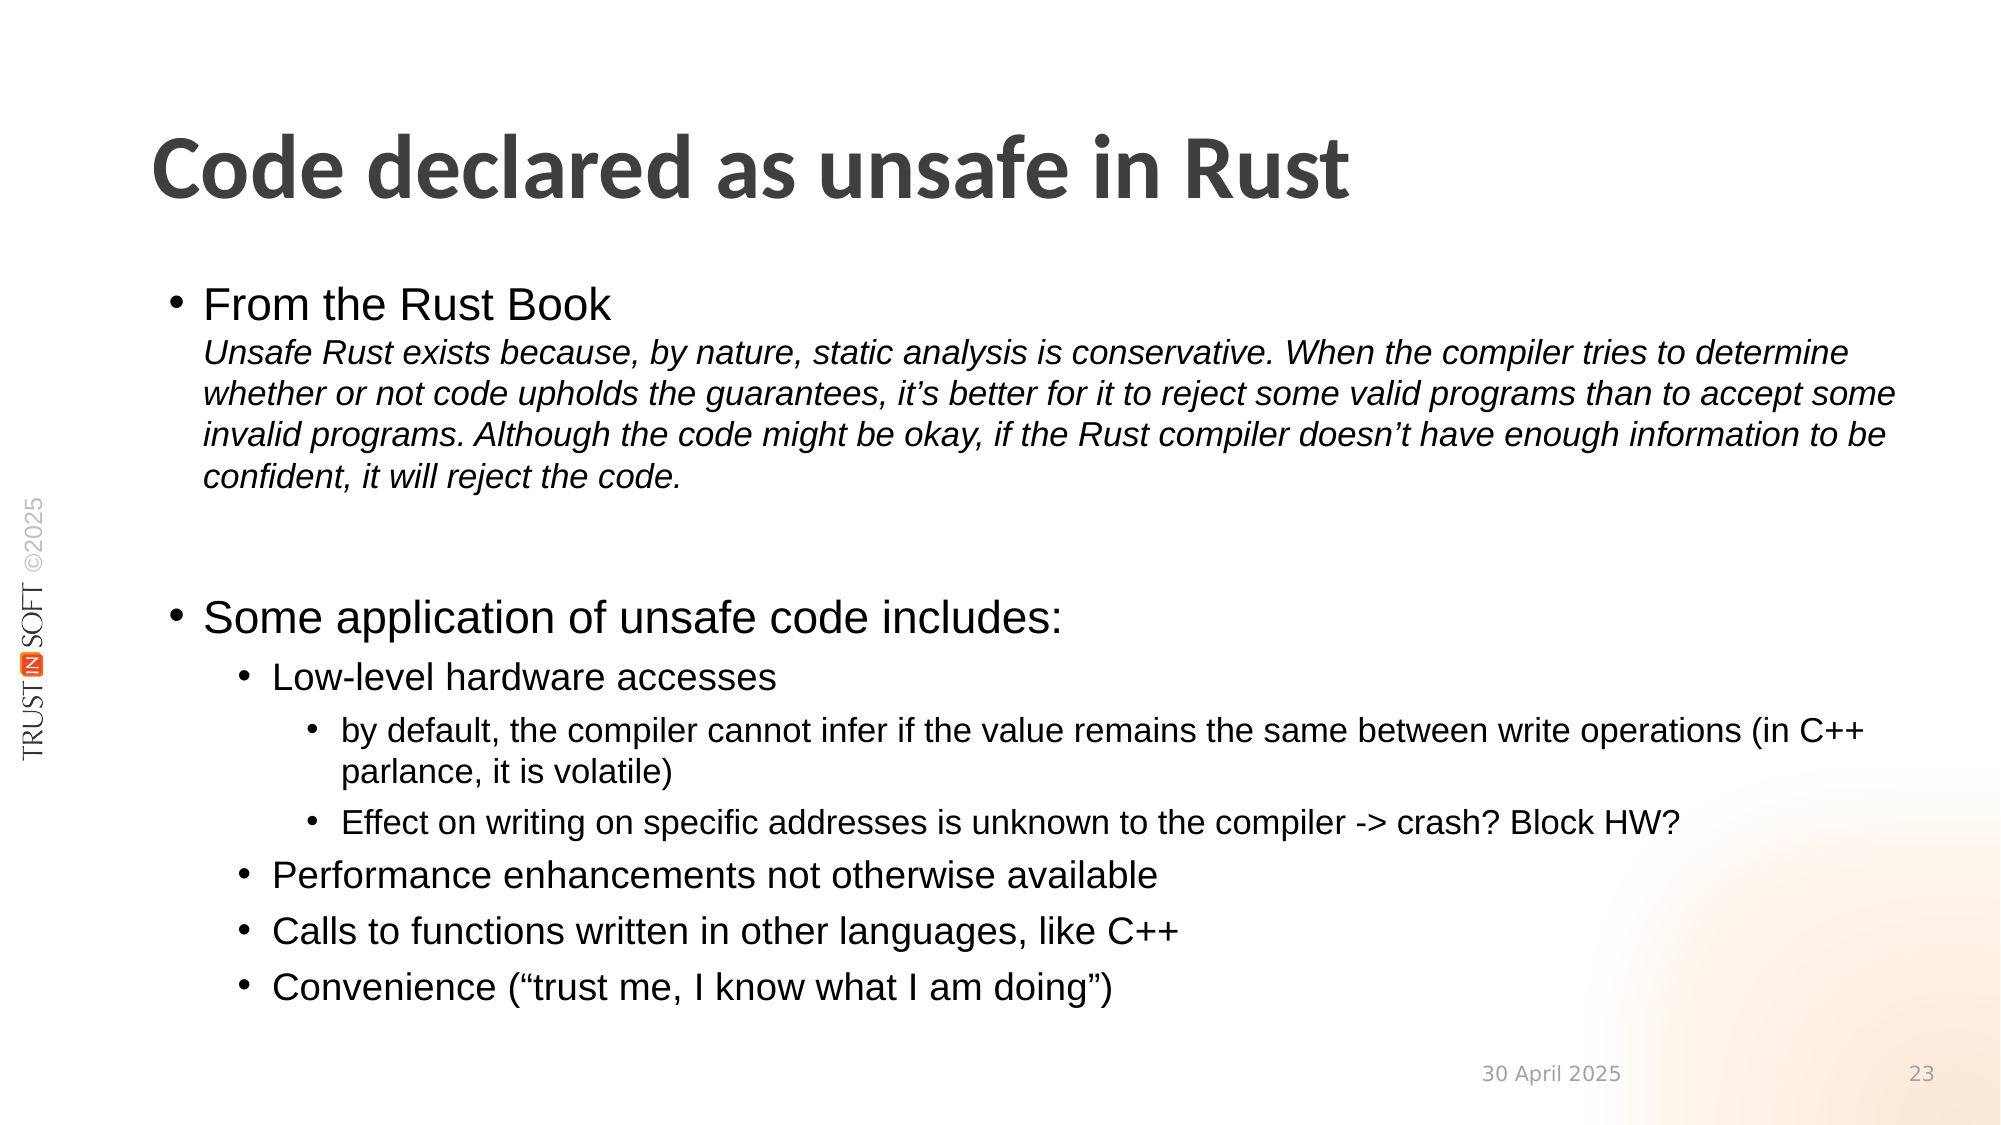

# Code declared as unsafe in Rust
From the Rust Book
Unsafe Rust exists because, by nature, static analysis is conservative. When the compiler tries to determine whether or not code upholds the guarantees, it’s better for it to reject some valid programs than to accept some invalid programs. Although the code might be okay, if the Rust compiler doesn’t have enough information to be confident, it will reject the code.

Some application of unsafe code includes:
Low-level hardware accesses
by default, the compiler cannot infer if the value remains the same between write operations (in C++ parlance, it is volatile)
Effect on writing on specific addresses is unknown to the compiler -> crash? Block HW?
Performance enhancements not otherwise available
Calls to functions written in other languages, like C++
Convenience (“trust me, I know what I am doing”)

30 April 2025
23